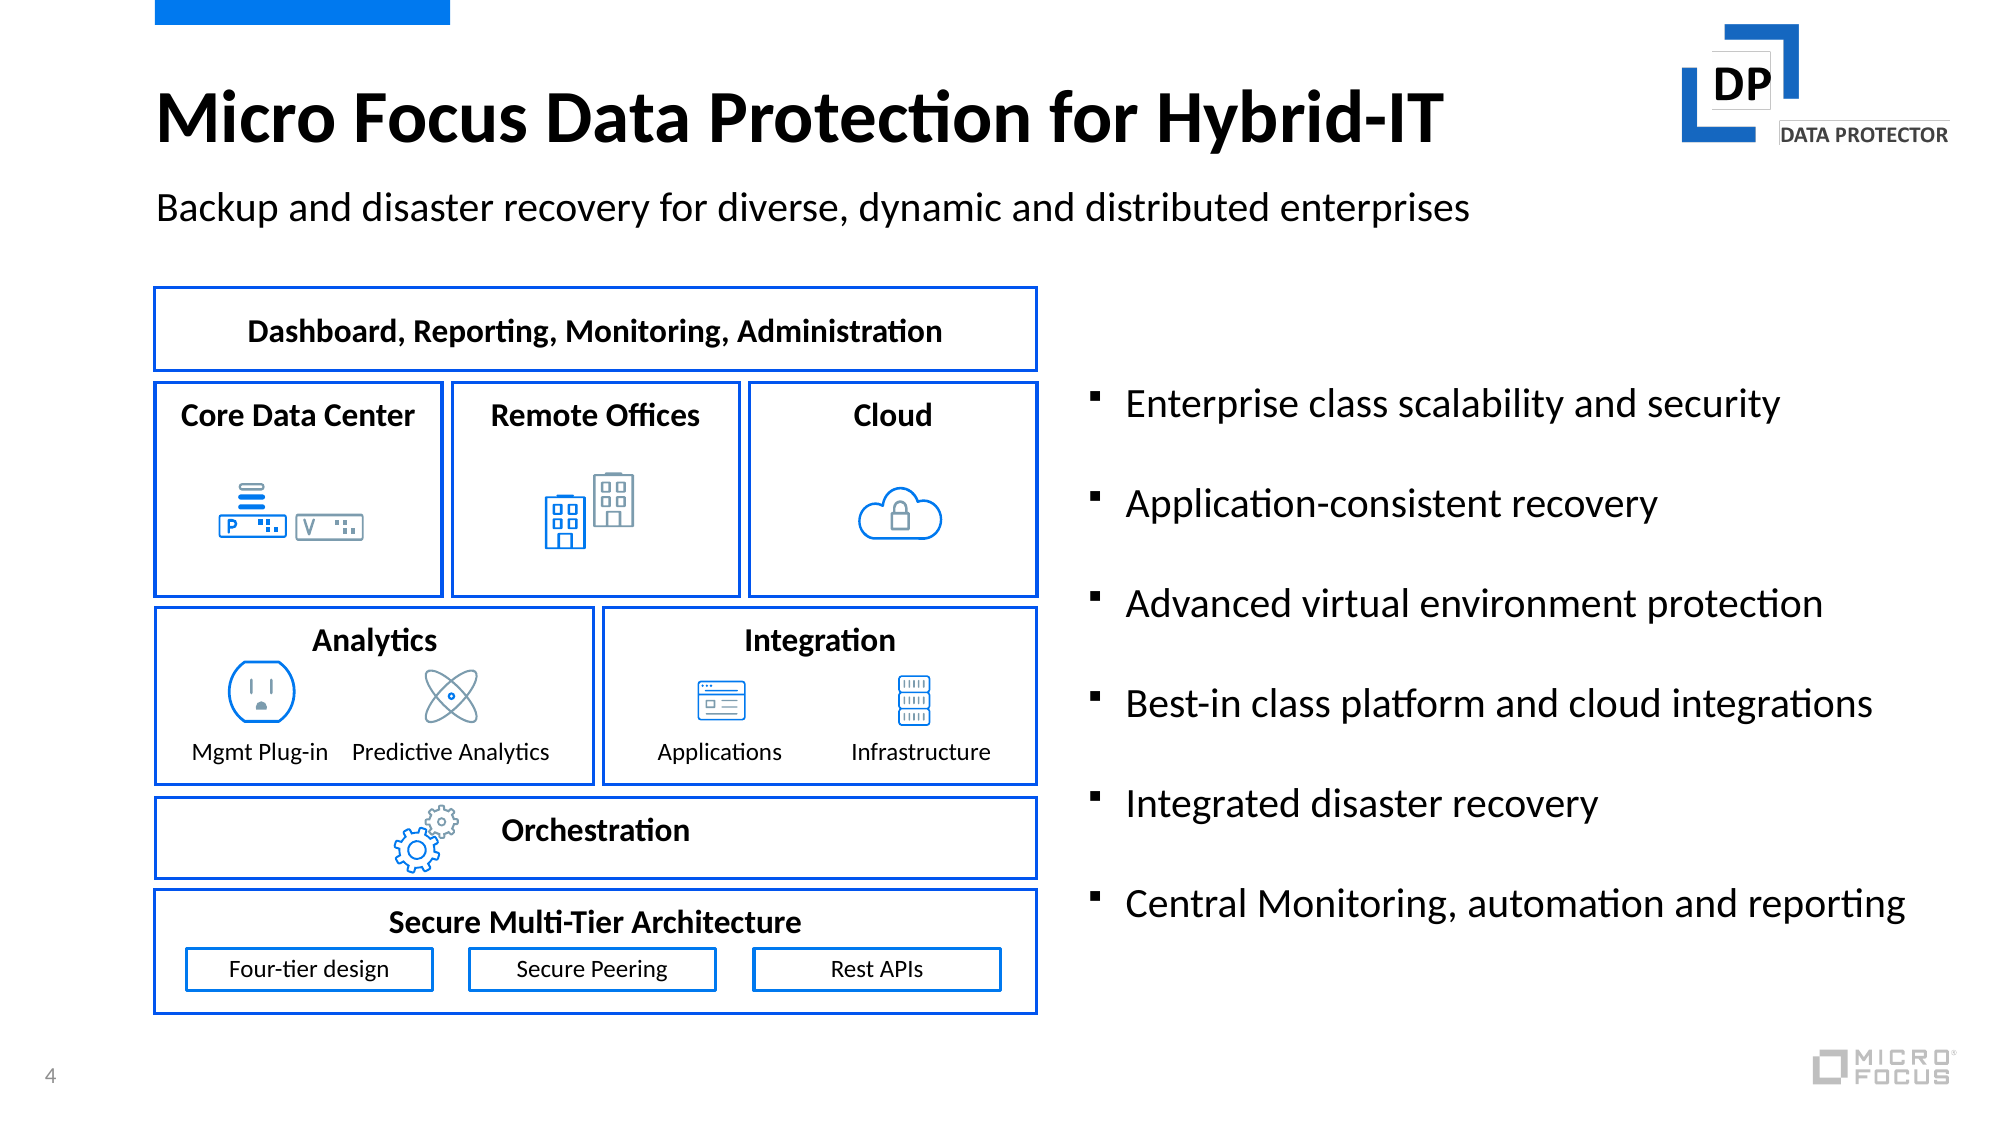

# Micro Focus Data Protection for Hybrid-IT
Backup and disaster recovery for diverse, dynamic and distributed enterprises
Dashboard, Reporting, Monitoring, Administration
Enterprise class scalability and security

Application-consistent recovery

Advanced virtual environment protection

Best-in class platform and cloud integrations

Integrated disaster recovery

Central Monitoring, automation and reporting
Core Data Center
Remote Offices
Cloud

Analytics
Integration

Mgmt Plug-in
Applications
Predictive Analytics
Infrastructure
Orchestration

Secure Multi-Tier Architecture
Four-tier design
Secure Peering
Rest APIs
4